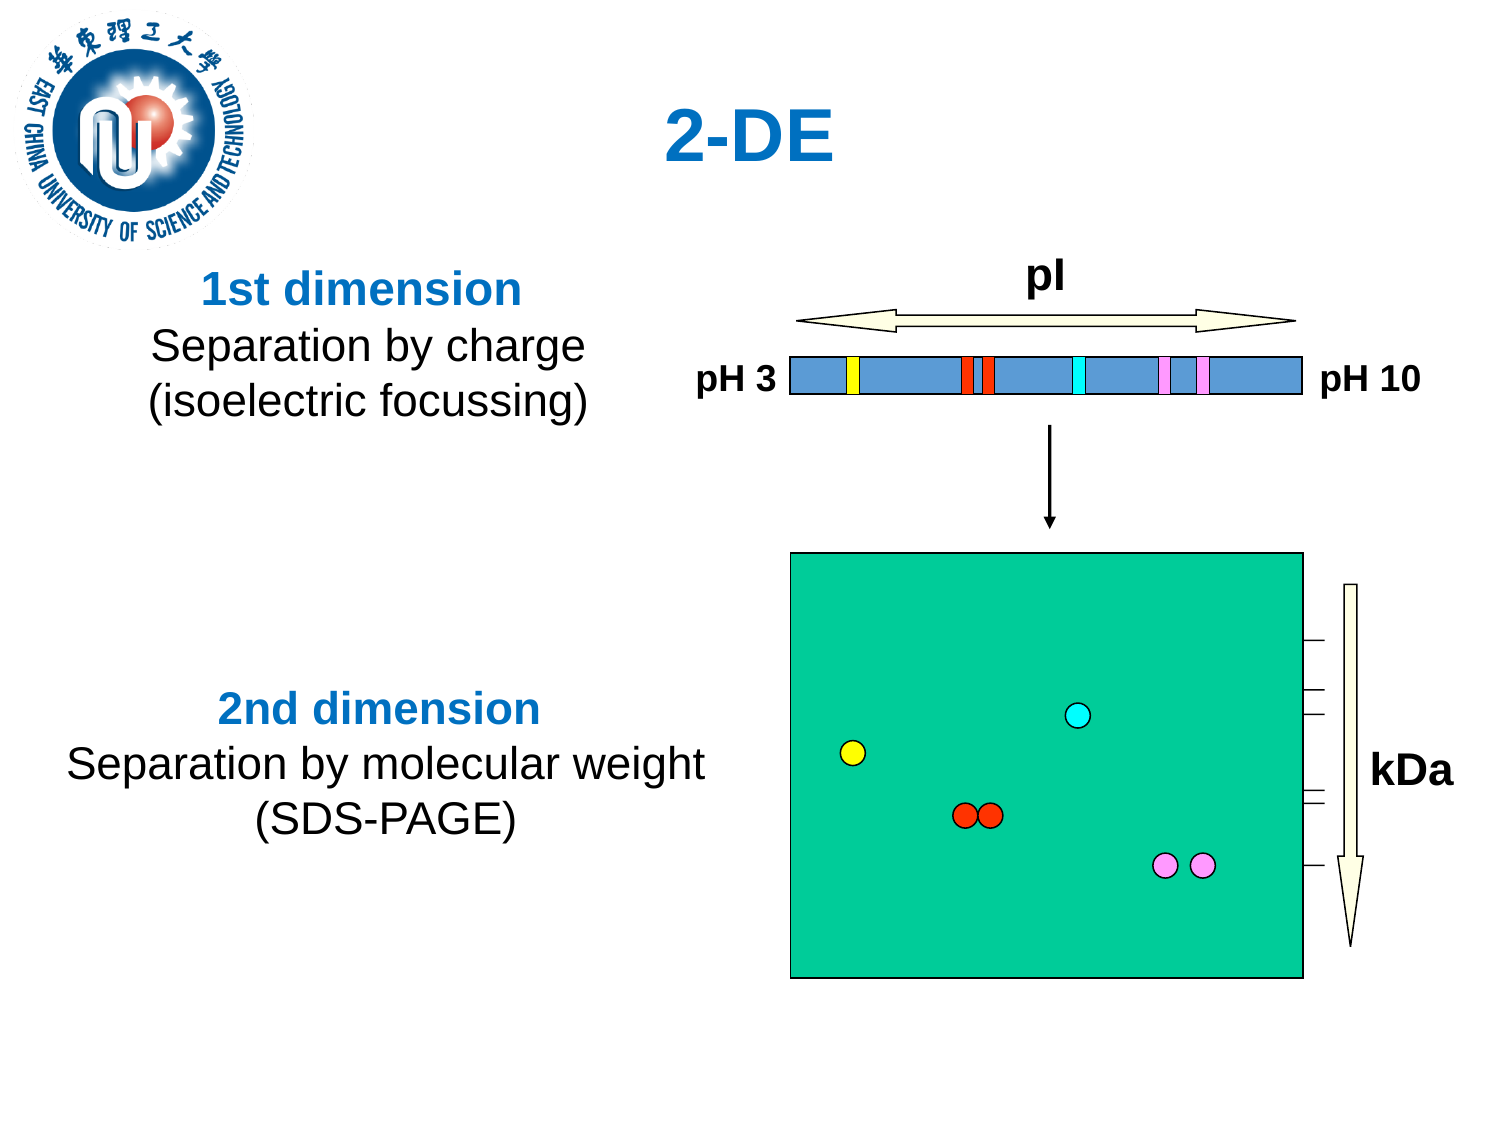

# 2-DE
pI

pH 3
pH 10

1st dimension
Separation by charge
(isoelectric focussing)

kDa

2nd dimension
Separation by molecular weight
(SDS-PAGE)